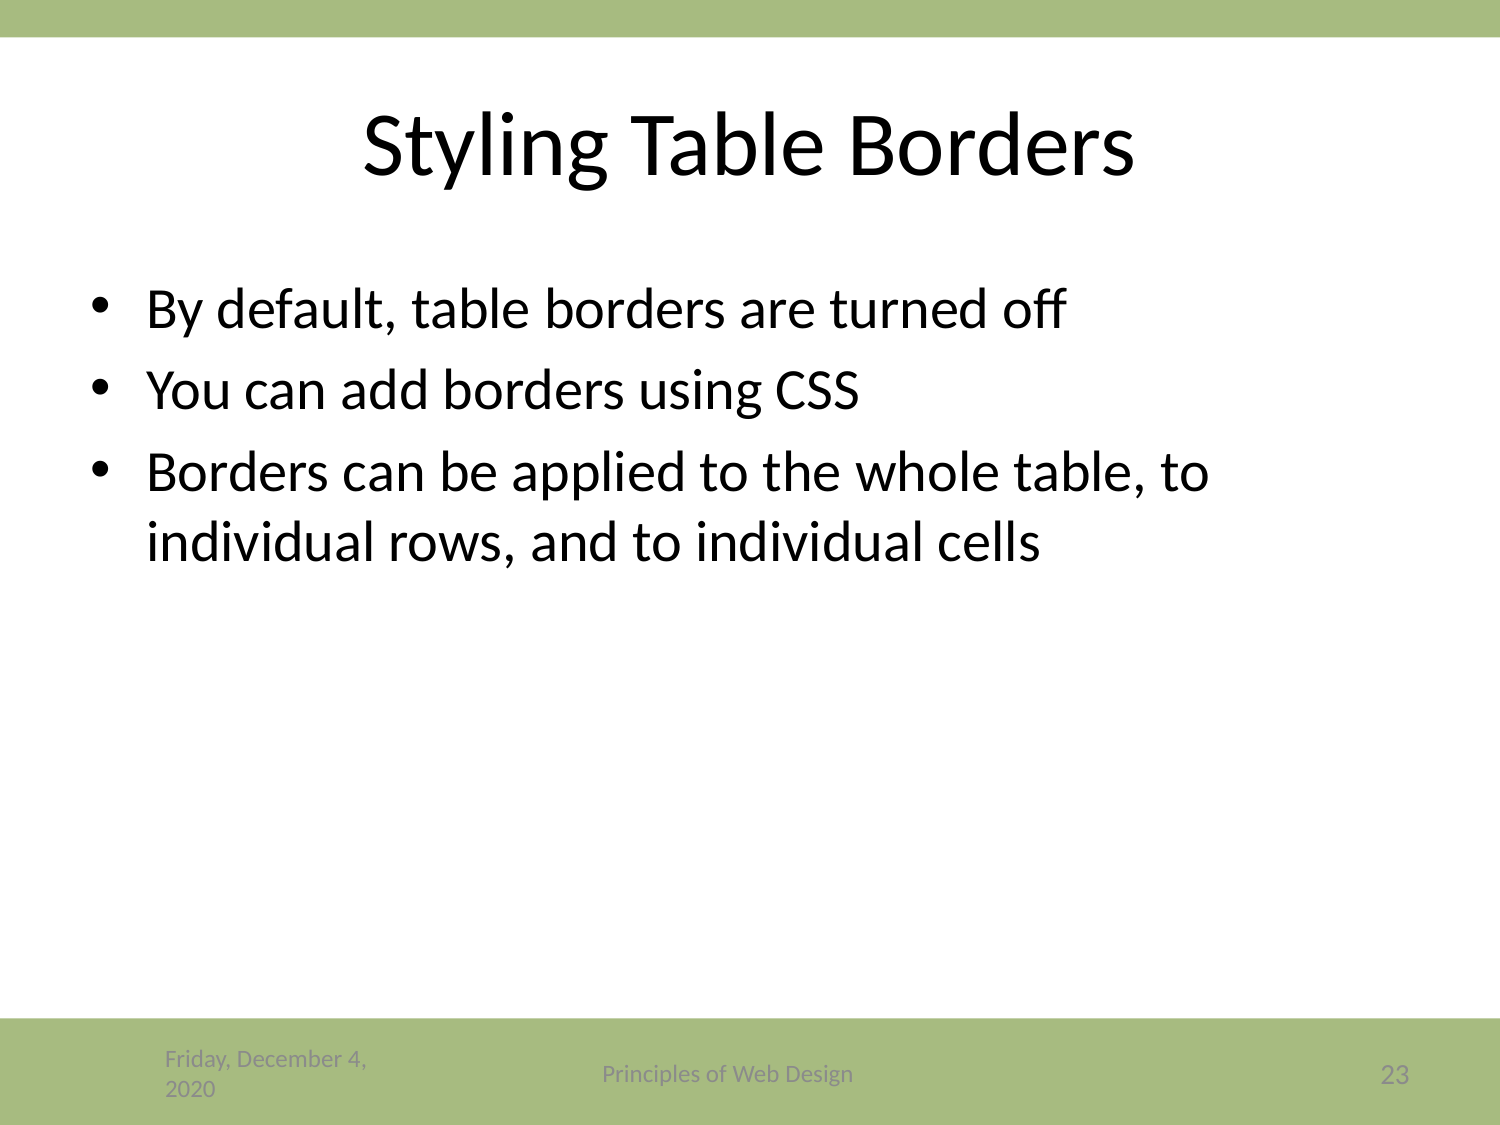

# Styling Table Borders
By default, table borders are turned off
You can add borders using CSS
Borders can be applied to the whole table, to individual rows, and to individual cells
Friday, December 4, 2020
Principles of Web Design
23